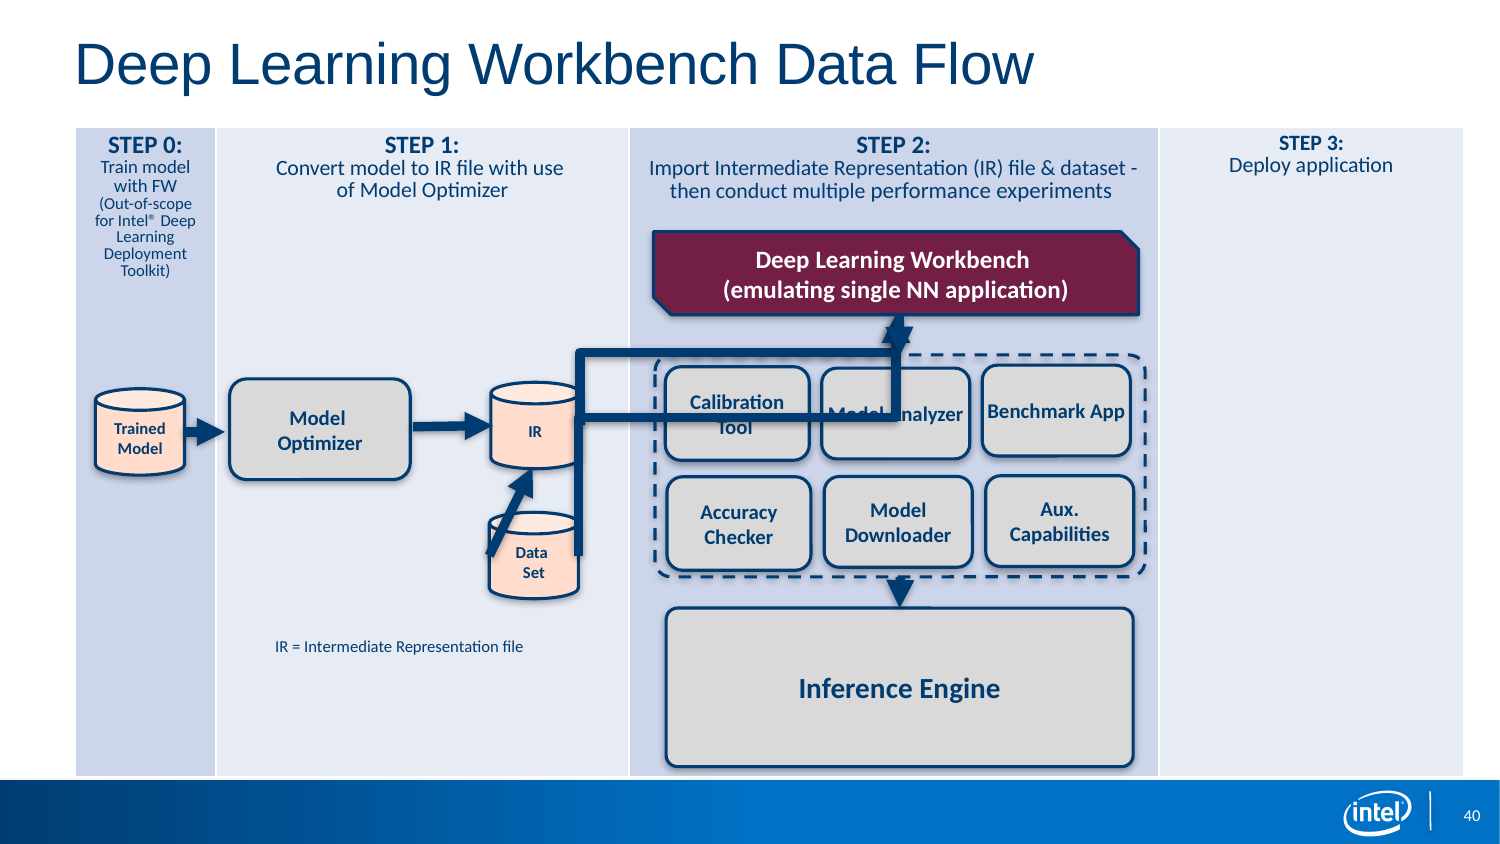

# Deep Learning Workbench Data Flow
| STEP 0: Train model with FW (Out-of-scope for Intel® Deep Learning Deployment Toolkit) | STEP 1: Convert model to IR file with use of Model Optimizer | STEP 2: Import Intermediate Representation (IR) file & dataset - then conduct multiple performance experiments | STEP 3: Deploy application |
| --- | --- | --- | --- |
Deep Learning Workbench
(emulating single NN application)

Benchmark App
Calibration Tool
Model Analyzer
Model
Optimizer
IR
Trained
Model
Aux. Capabilities
Model Downloader
Accuracy Checker
Data
Set
Inference Engine
IR = Intermediate Representation file
40